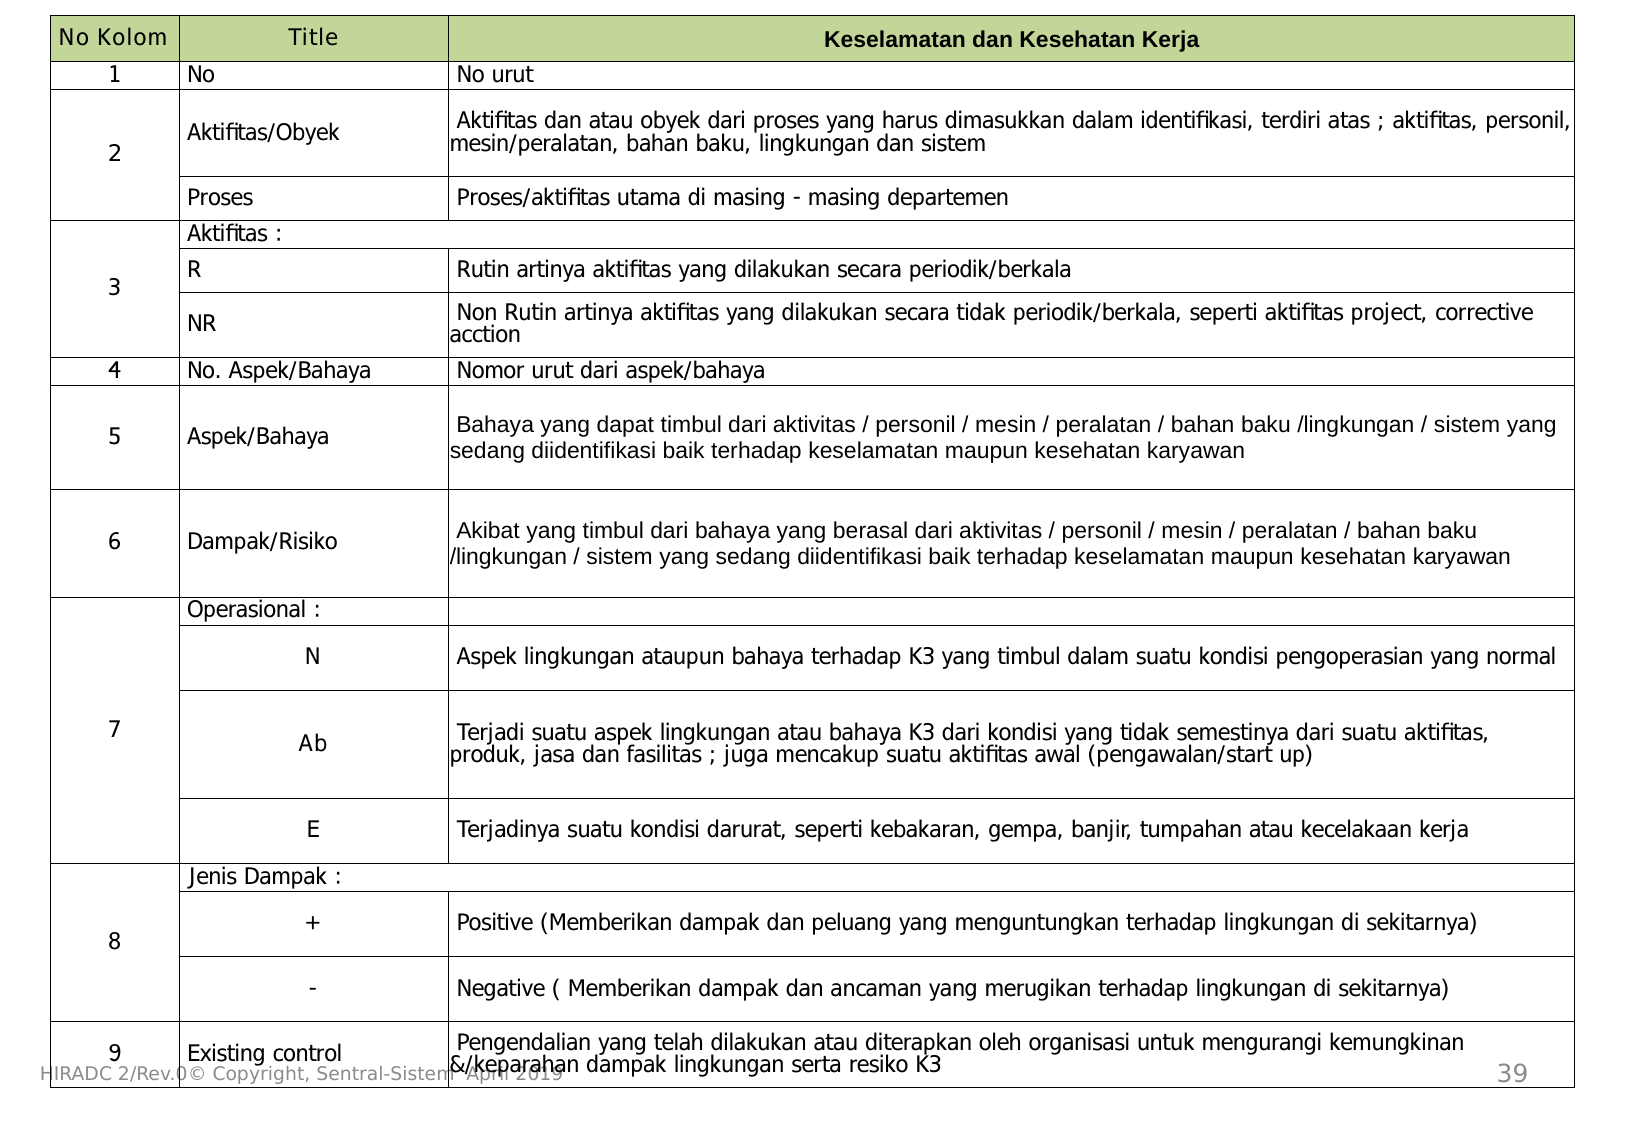

| No Kolom | Title | Keselamatan dan Kesehatan Kerja |
| --- | --- | --- |
| 1 | No | No urut |
| 2 | Aktifitas/Obyek | Aktifitas dan atau obyek dari proses yang harus dimasukkan dalam identifikasi, terdiri atas ; aktifitas, personil, mesin/peralatan, bahan baku, lingkungan dan sistem |
|  | Proses | Proses/aktifitas utama di masing - masing departemen |
| 3 | Aktifitas : |  |
|  | R | Rutin artinya aktifitas yang dilakukan secara periodik/berkala |
|  | NR | Non Rutin artinya aktifitas yang dilakukan secara tidak periodik/berkala, seperti aktifitas project, corrective acction |
| 4 | No. Aspek/Bahaya | Nomor urut dari aspek/bahaya |
| 5 | Aspek/Bahaya | Bahaya yang dapat timbul dari aktivitas / personil / mesin / peralatan / bahan baku /lingkungan / sistem yang sedang diidentifikasi baik terhadap keselamatan maupun kesehatan karyawan |
| 6 | Dampak/Risiko | Akibat yang timbul dari bahaya yang berasal dari aktivitas / personil / mesin / peralatan / bahan baku /lingkungan / sistem yang sedang diidentifikasi baik terhadap keselamatan maupun kesehatan karyawan |
| 7 | Operasional : |  |
|  | N | Aspek lingkungan ataupun bahaya terhadap K3 yang timbul dalam suatu kondisi pengoperasian yang normal |
|  | Ab | Terjadi suatu aspek lingkungan atau bahaya K3 dari kondisi yang tidak semestinya dari suatu aktifitas, produk, jasa dan fasilitas ; juga mencakup suatu aktifitas awal (pengawalan/start up) |
|  | E | Terjadinya suatu kondisi darurat, seperti kebakaran, gempa, banjir, tumpahan atau kecelakaan kerja |
| 8 | Jenis Dampak : |  |
|  | + | Positive (Memberikan dampak dan peluang yang menguntungkan terhadap lingkungan di sekitarnya) |
|  | - | Negative ( Memberikan dampak dan ancaman yang merugikan terhadap lingkungan di sekitarnya) |
| 9 | Existing control | Pengendalian yang telah dilakukan atau diterapkan oleh organisasi untuk mengurangi kemungkinan &/keparahan dampak lingkungan serta resiko K3 |
HIRADC 2/Rev.0© Copyright, Sentral-Sistem  April 2019
39